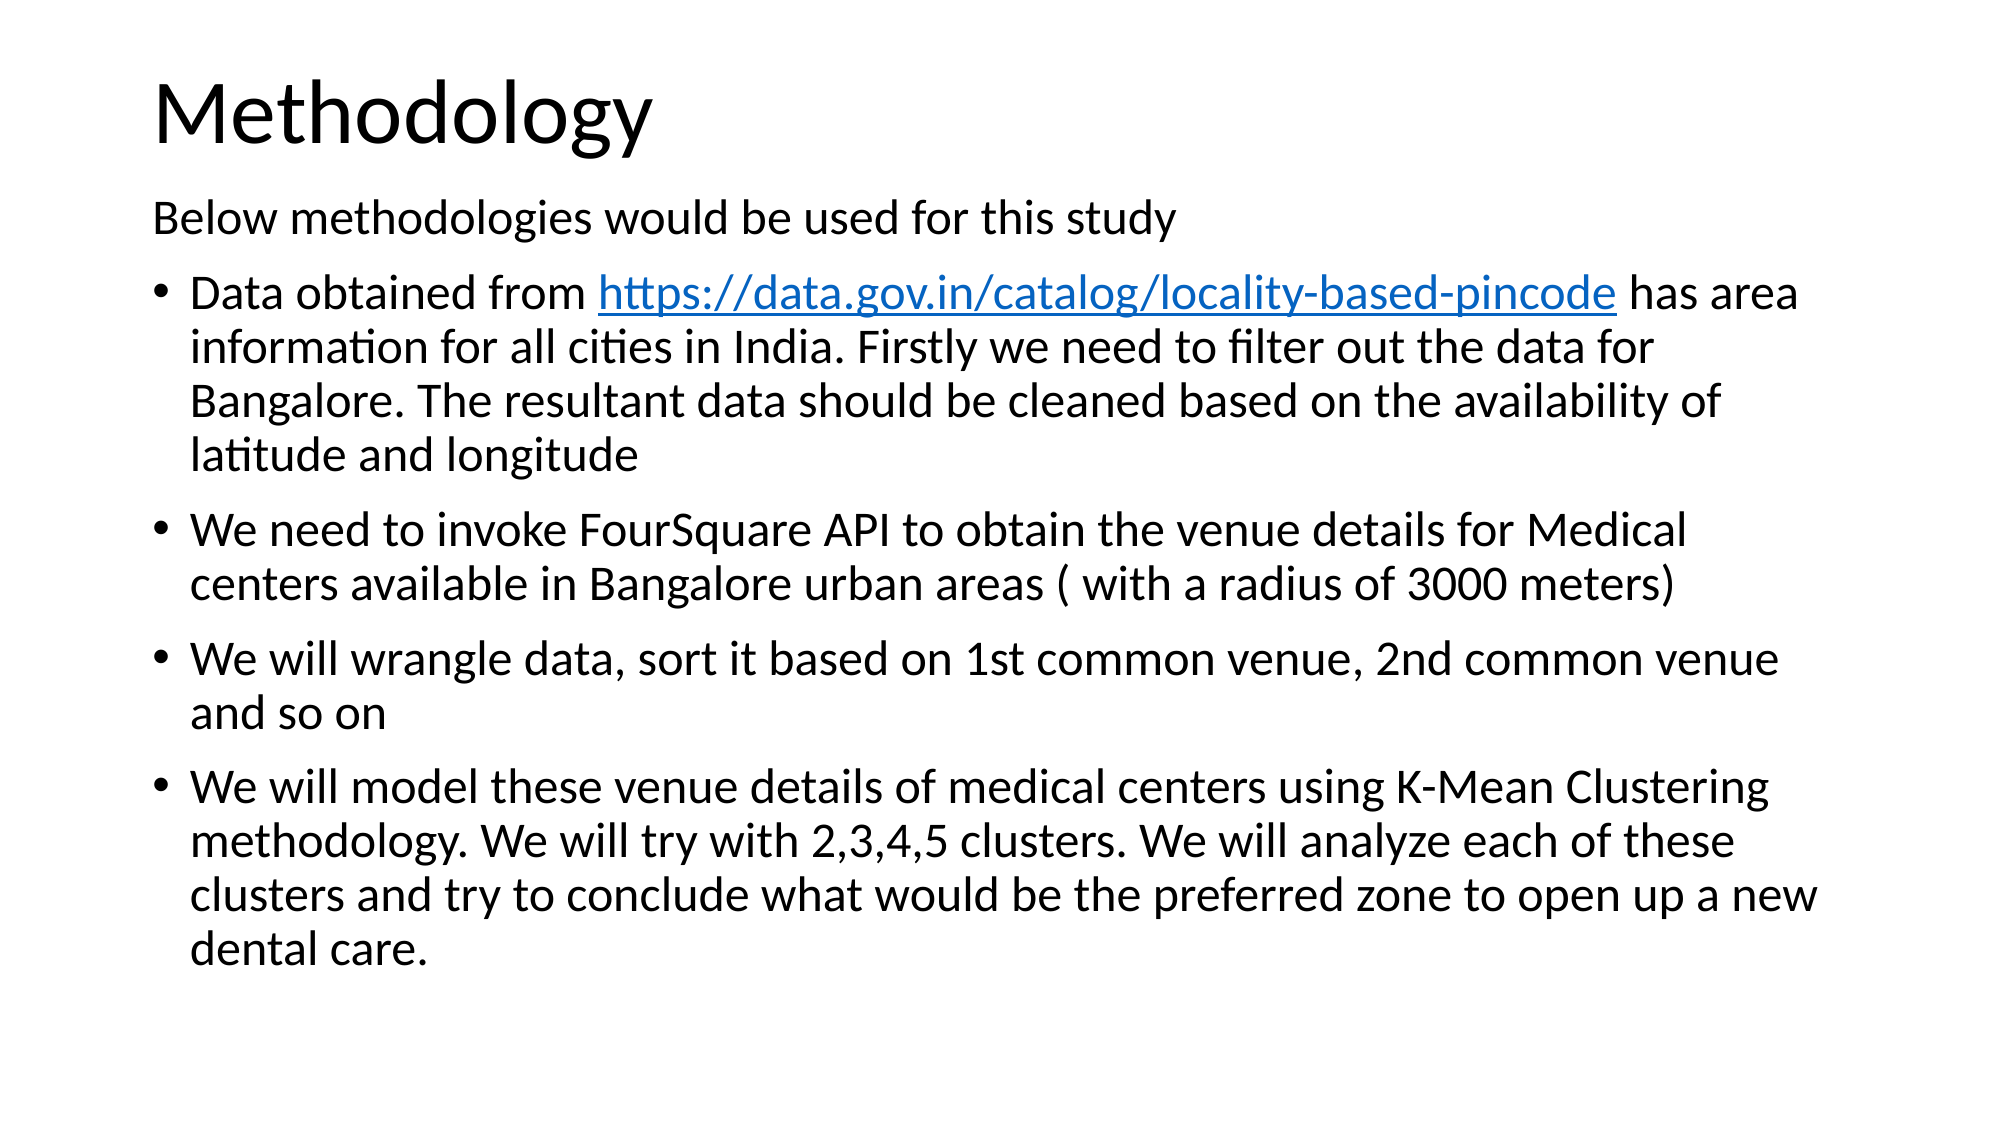

# Methodology
Below methodologies would be used for this study
Data obtained from https://data.gov.in/catalog/locality-based-pincode has area information for all cities in India. Firstly we need to filter out the data for Bangalore. The resultant data should be cleaned based on the availability of latitude and longitude
We need to invoke FourSquare API to obtain the venue details for Medical centers available in Bangalore urban areas ( with a radius of 3000 meters)
We will wrangle data, sort it based on 1st common venue, 2nd common venue and so on
We will model these venue details of medical centers using K-Mean Clustering methodology. We will try with 2,3,4,5 clusters. We will analyze each of these clusters and try to conclude what would be the preferred zone to open up a new dental care.